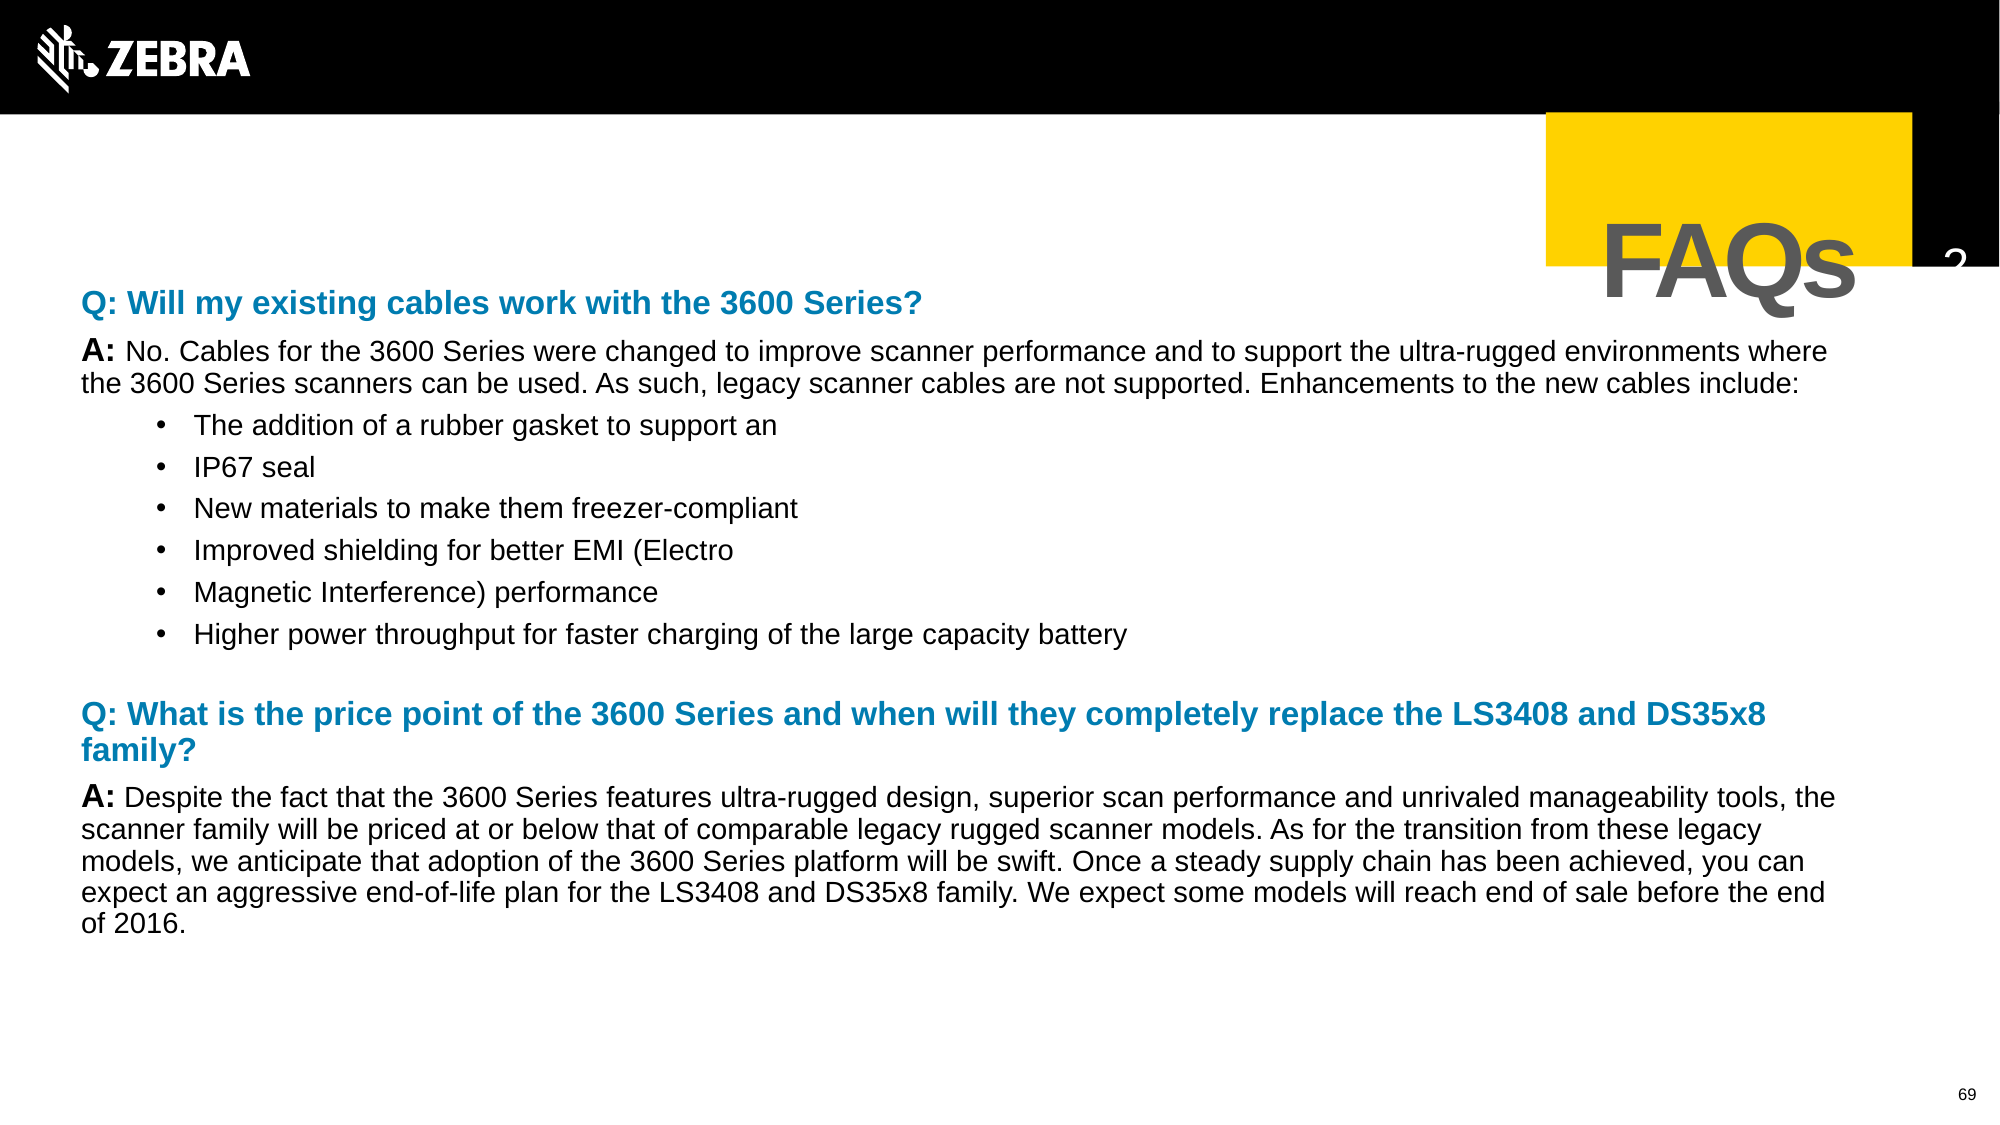

2
FAQs
Q: Will my existing cables work with the 3600 Series?
A: No. Cables for the 3600 Series were changed to improve scanner performance and to support the ultra-rugged environments where the 3600 Series scanners can be used. As such, legacy scanner cables are not supported. Enhancements to the new cables include:
The addition of a rubber gasket to support an
IP67 seal
New materials to make them freezer-compliant
Improved shielding for better EMI (Electro
Magnetic Interference) performance
Higher power throughput for faster charging of the large capacity battery
Q: What is the price point of the 3600 Series and when will they completely replace the LS3408 and DS35x8 family?
A: Despite the fact that the 3600 Series features ultra-rugged design, superior scan performance and unrivaled manageability tools, the scanner family will be priced at or below that of comparable legacy rugged scanner models. As for the transition from these legacy models, we anticipate that adoption of the 3600 Series platform will be swift. Once a steady supply chain has been achieved, you can expect an aggressive end-of-life plan for the LS3408 and DS35x8 family. We expect some models will reach end of sale before the end of 2016.
69